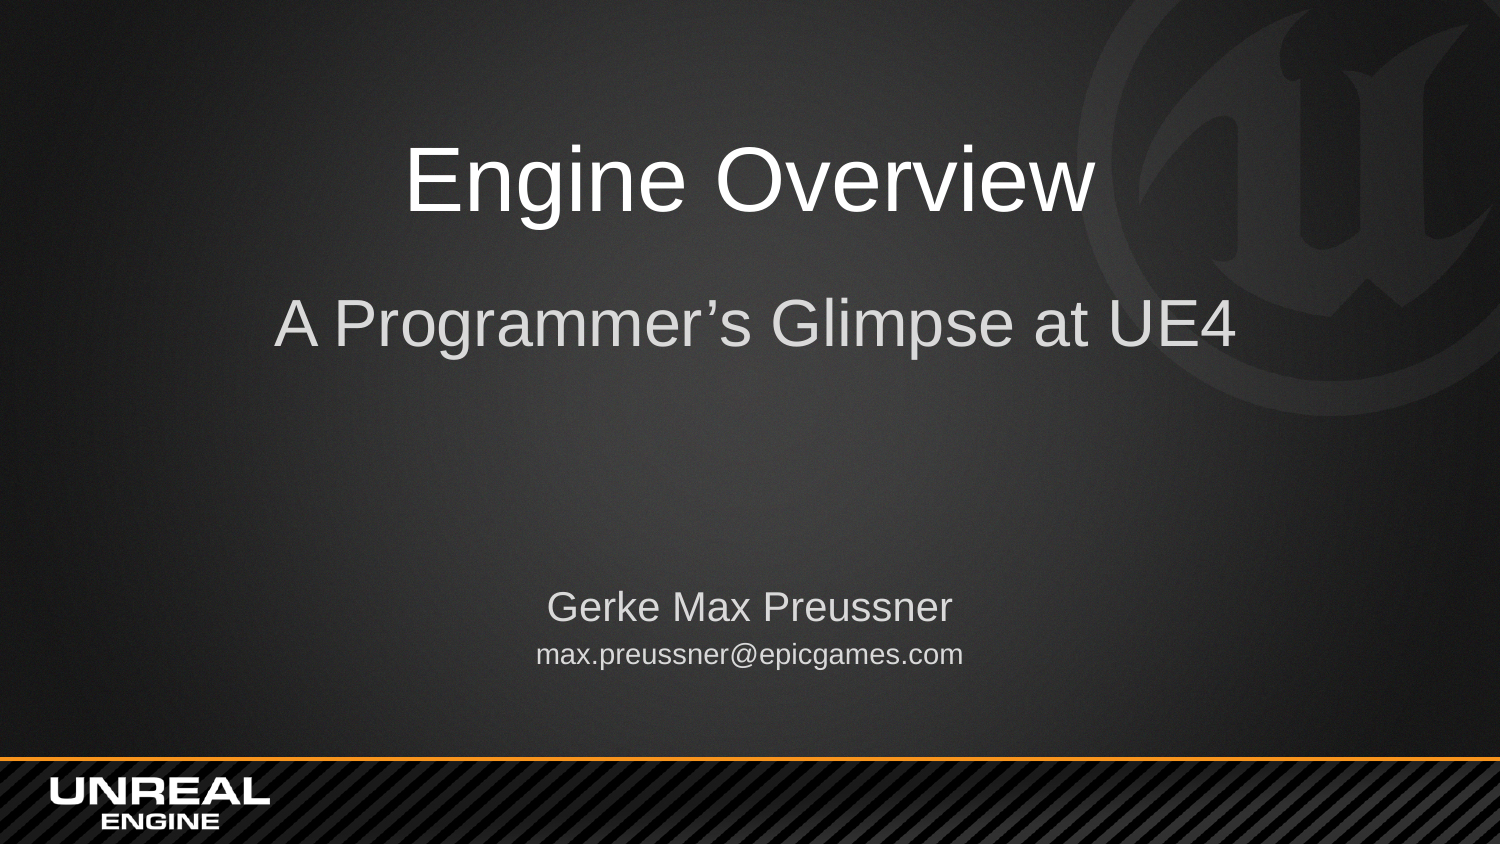

# Engine Overview

A Programmer’s Glimpse at UE4
Gerke Max Preussner
max.preussner@epicgames.com